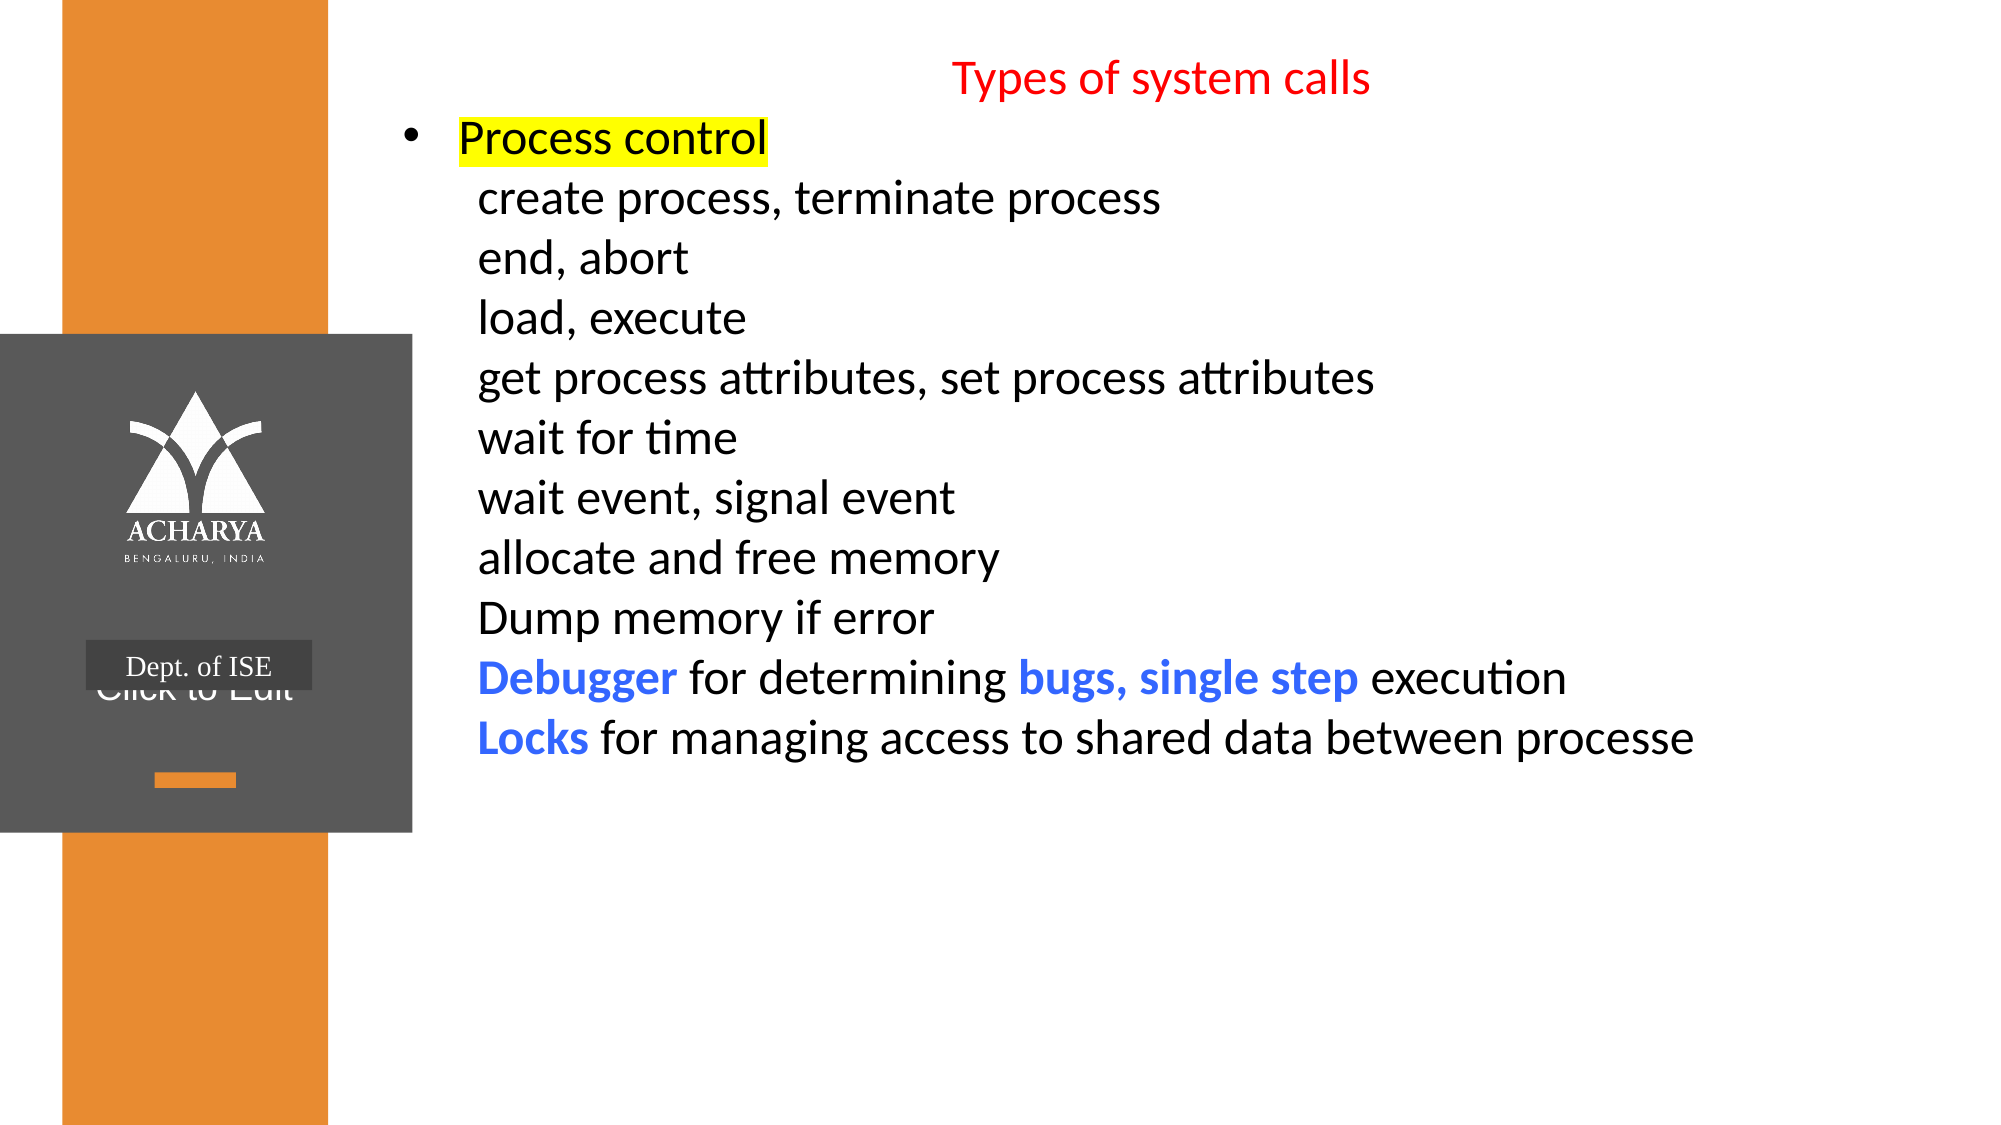

Types of system calls
Process control
create process, terminate process
end, abort
load, execute
get process attributes, set process attributes
wait for time
wait event, signal event
allocate and free memory
Dump memory if error
Debugger for determining bugs, single step execution
Locks for managing access to shared data between processe
Dept. of ISE